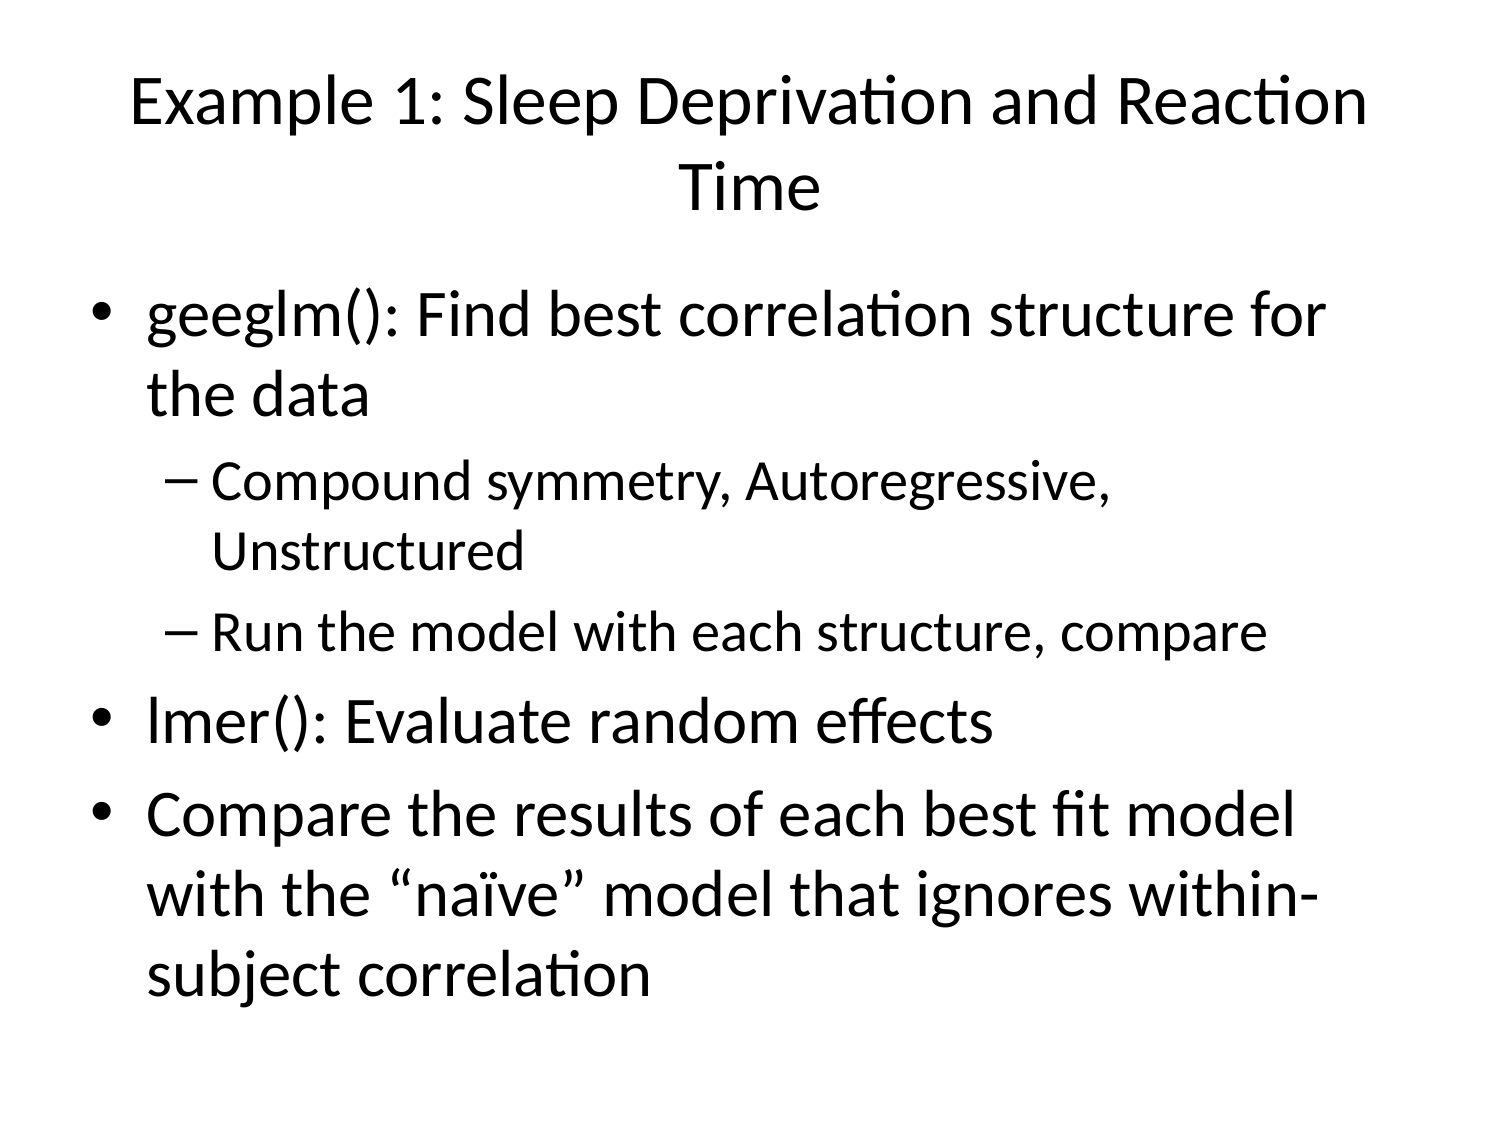

# Example 1: Sleep Deprivation and Reaction Time
geeglm(): Find best correlation structure for the data
Compound symmetry, Autoregressive, Unstructured
Run the model with each structure, compare
lmer(): Evaluate random effects
Compare the results of each best fit model with the “naïve” model that ignores within-subject correlation